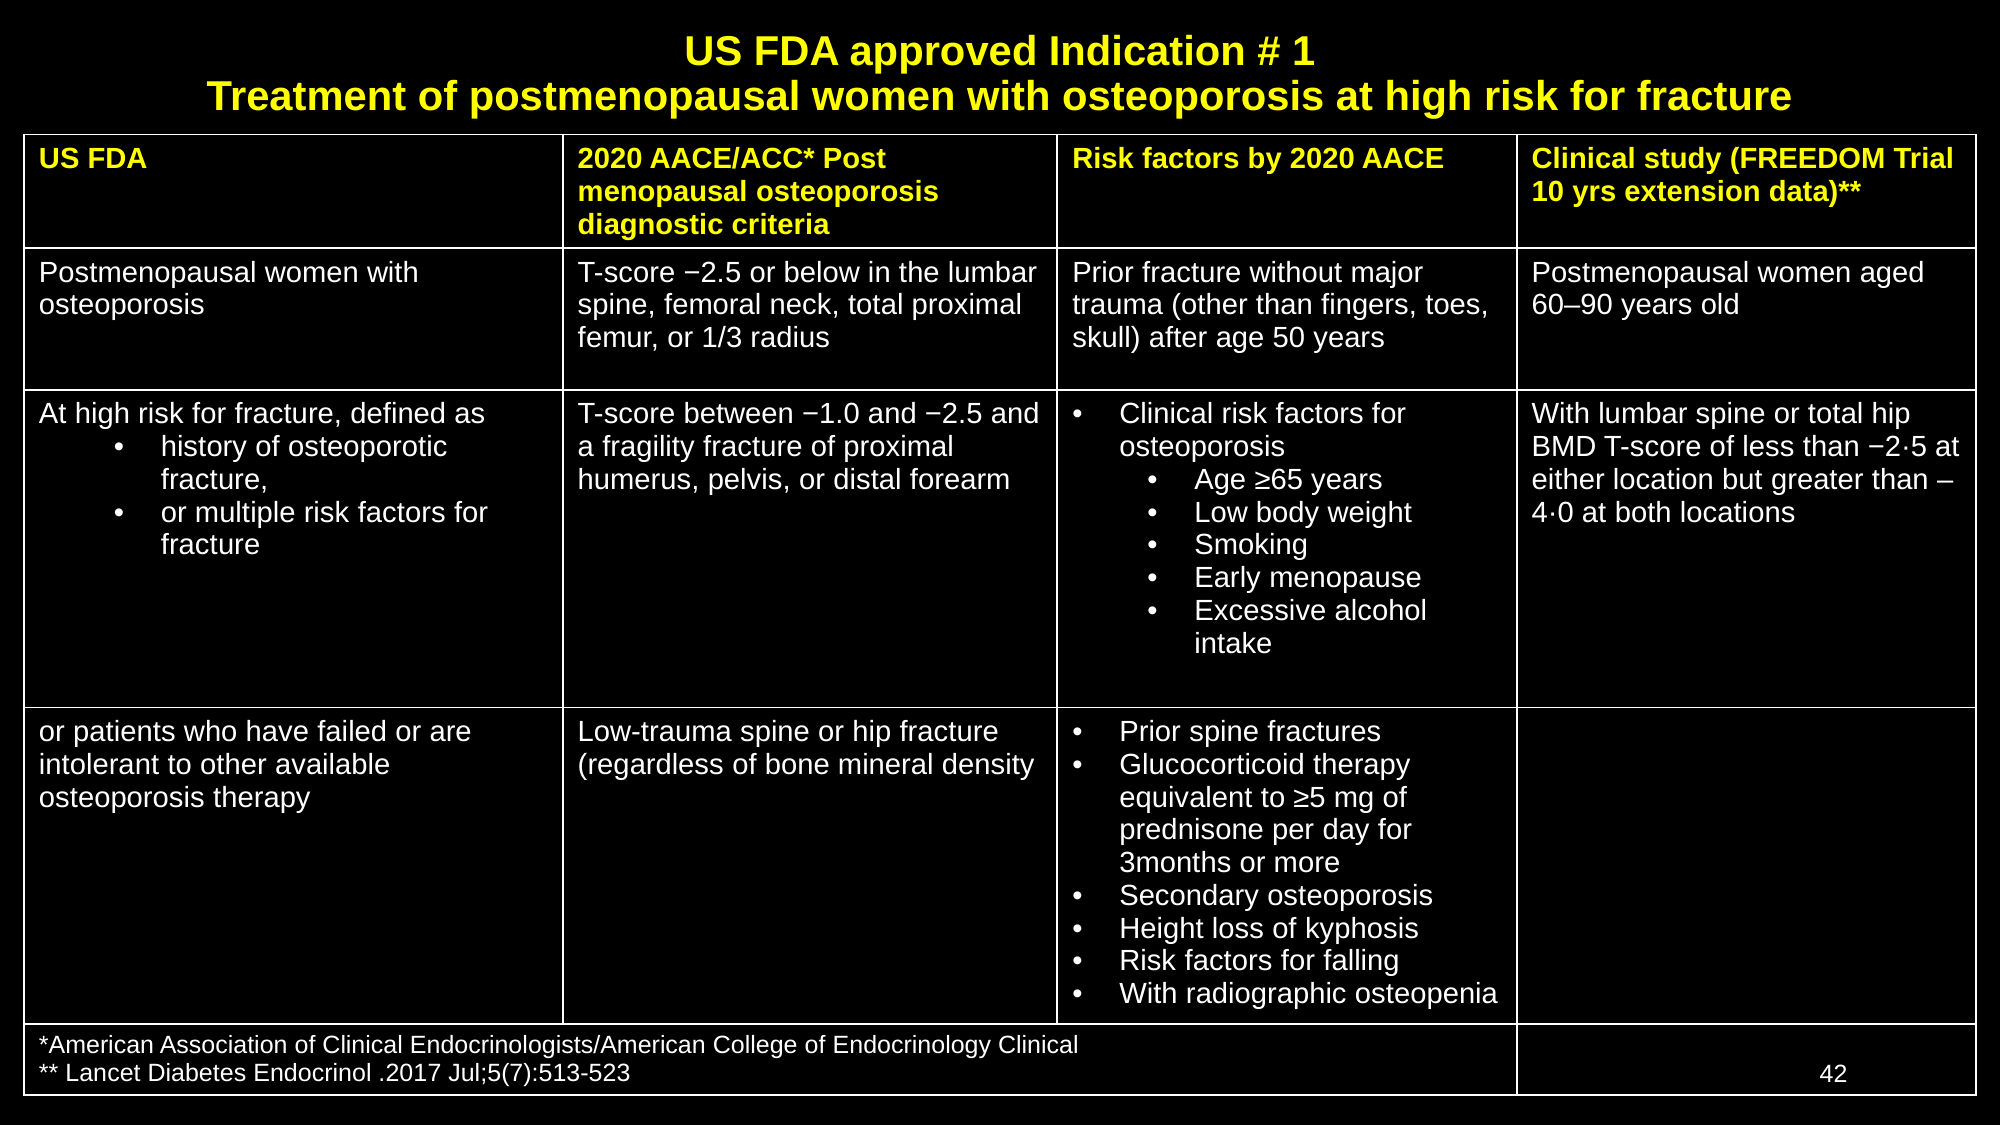

# US FDA approved Indication # 1 Treatment of postmenopausal women with osteoporosis at high risk for fracture
| US FDA | 2020 AACE/ACC\* Post menopausal osteoporosis diagnostic criteria | Risk factors by 2020 AACE | Clinical study (FREEDOM Trial 10 yrs extension data)\*\* |
| --- | --- | --- | --- |
| Postmenopausal women with osteoporosis | T-score −2.5 or below in the lumbar spine, femoral neck, total proximal femur, or 1/3 radius | Prior fracture without major trauma (other than fingers, toes, skull) after age 50 years | Postmenopausal women aged 60–90 years old |
| At high risk for fracture, defined as history of osteoporotic fracture, or multiple risk factors for fracture | T-score between −1.0 and −2.5 and a fragility fracture of proximal humerus, pelvis, or distal forearm | Clinical risk factors for osteoporosis Age ≥65 years Low body weight Smoking Early menopause Excessive alcohol intake | With lumbar spine or total hip BMD T-score of less than −2·5 at either location but greater than –4·0 at both locations |
| or patients who have failed or are intolerant to other available osteoporosis therapy | Low-trauma spine or hip fracture (regardless of bone mineral density | Prior spine fractures Glucocorticoid therapy equivalent to ≥5 mg of prednisone per day for 3months or more Secondary osteoporosis Height loss of kyphosis Risk factors for falling With radiographic osteopenia |  |
| \*American Association of Clinical Endocrinologists/American College of Endocrinology Clinical \*\* Lancet Diabetes Endocrinol .2017 Jul;5(7):513-523 |  |  |  |
42